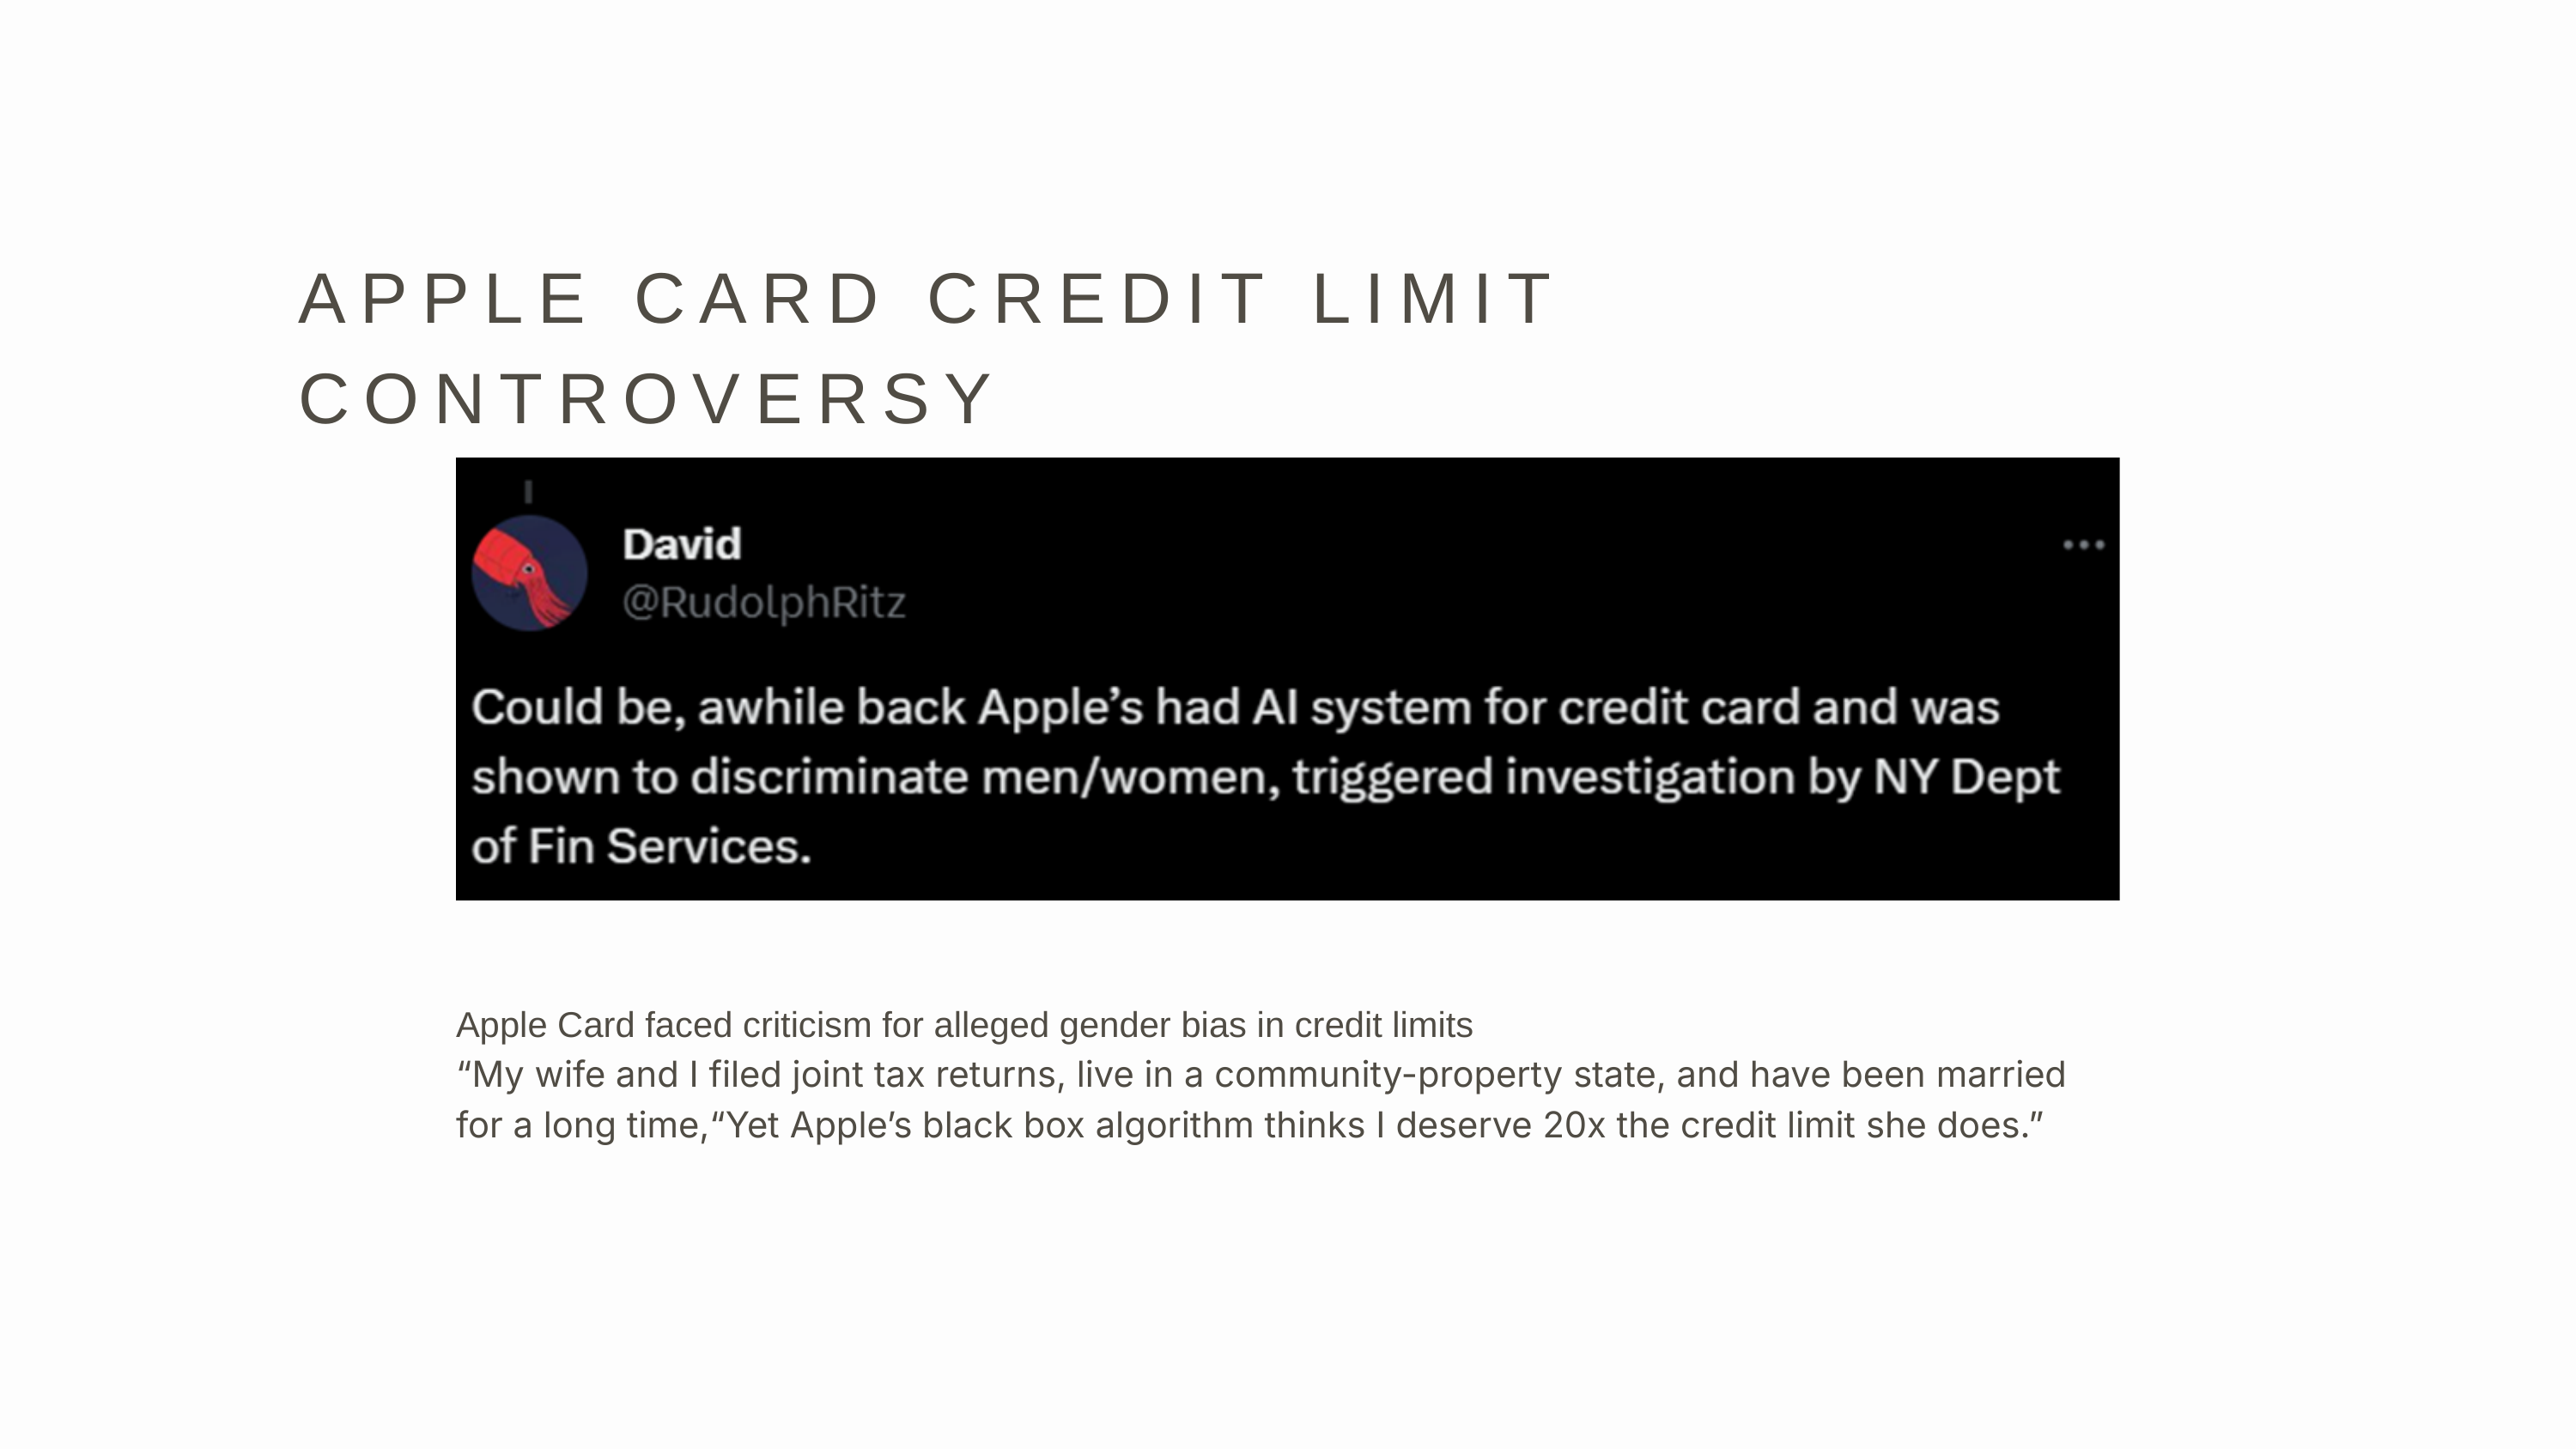

APPLE CARD CREDIT LIMIT CONTROVERSY

Apple Card faced criticism for alleged gender bias in credit limits
“My wife and I filed joint tax returns, live in a community-property state, and have been married for a long time,“Yet Apple’s black box algorithm thinks I deserve 20x the credit limit she does.”